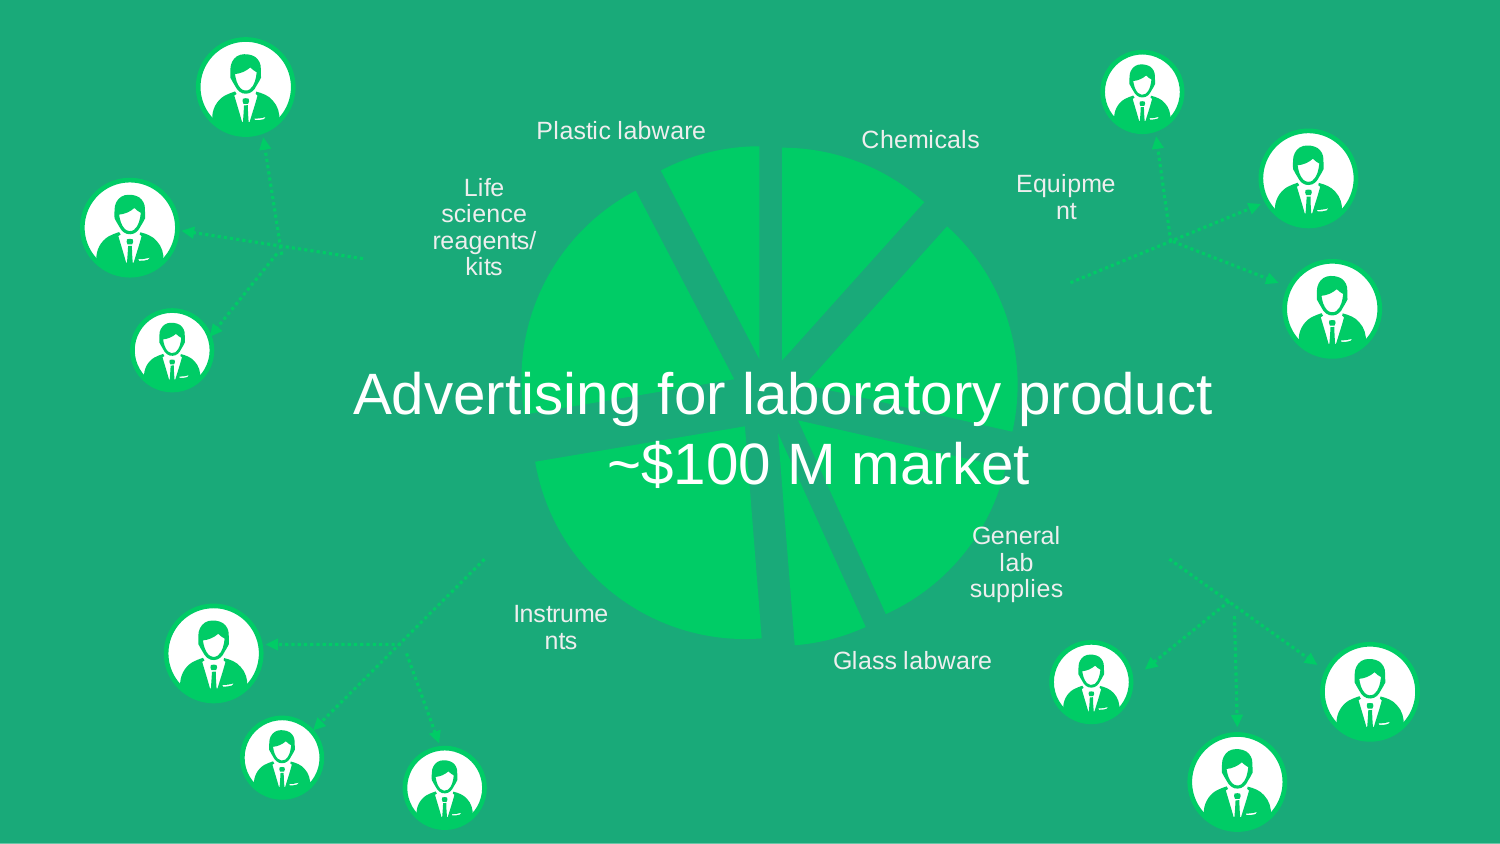

### Chart

| Category |  |
|---|---|
| Chemicals | 11718.0 |
| Equipment | 17008.0 |
| General lab supplies | 14763.0 |
| Glass labware | 5546.0 |
| Instruments | 23736.0 |
| Life science reagents/kits | 20117.0 |
| Plastic labware | 7710.0 |

Advertising for laboratory product
~$100 M market